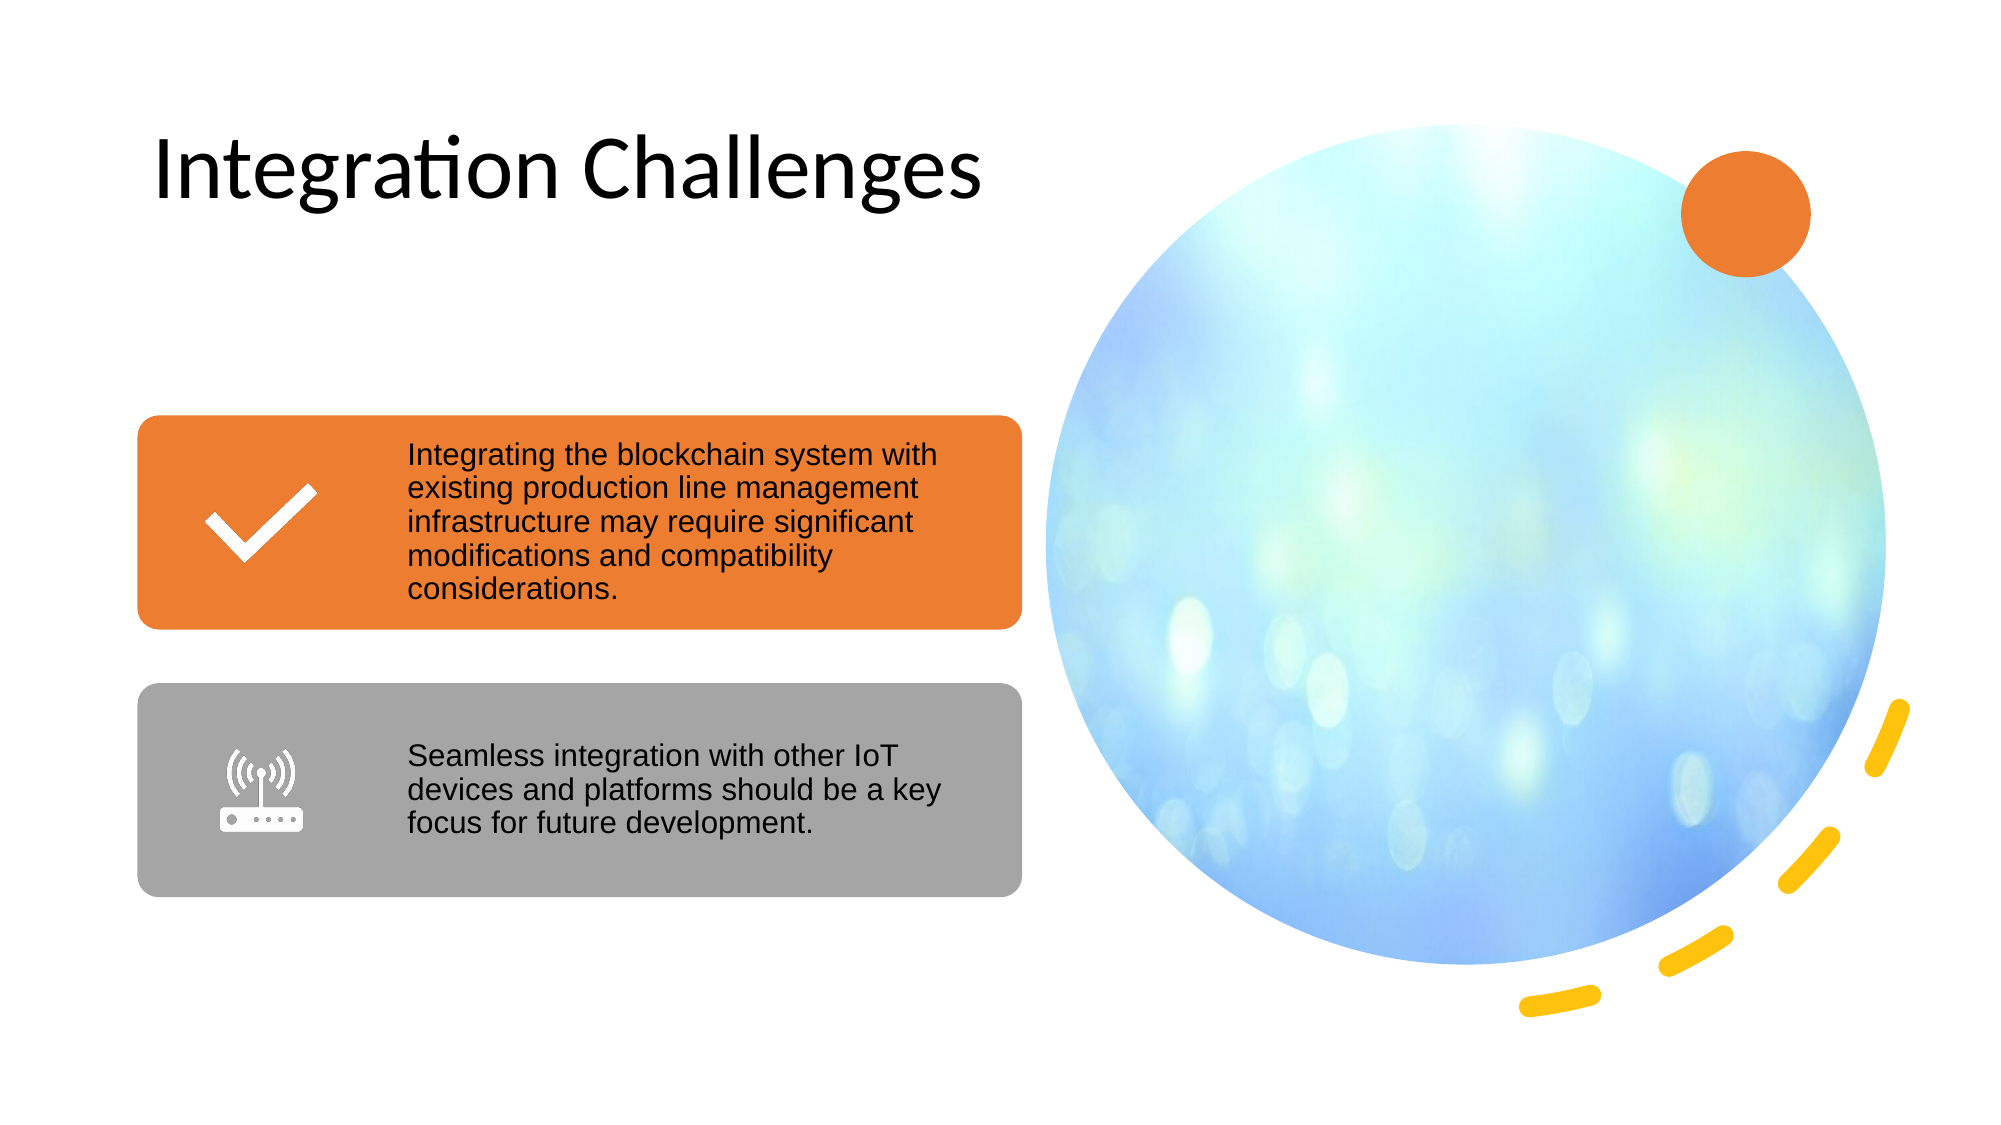

# Integration Challenges

Integrating the blockchain system with existing production line management infrastructure may require significant modifications and compatibility considerations.
Seamless integration with other IoT devices and platforms should be a key focus for future development.